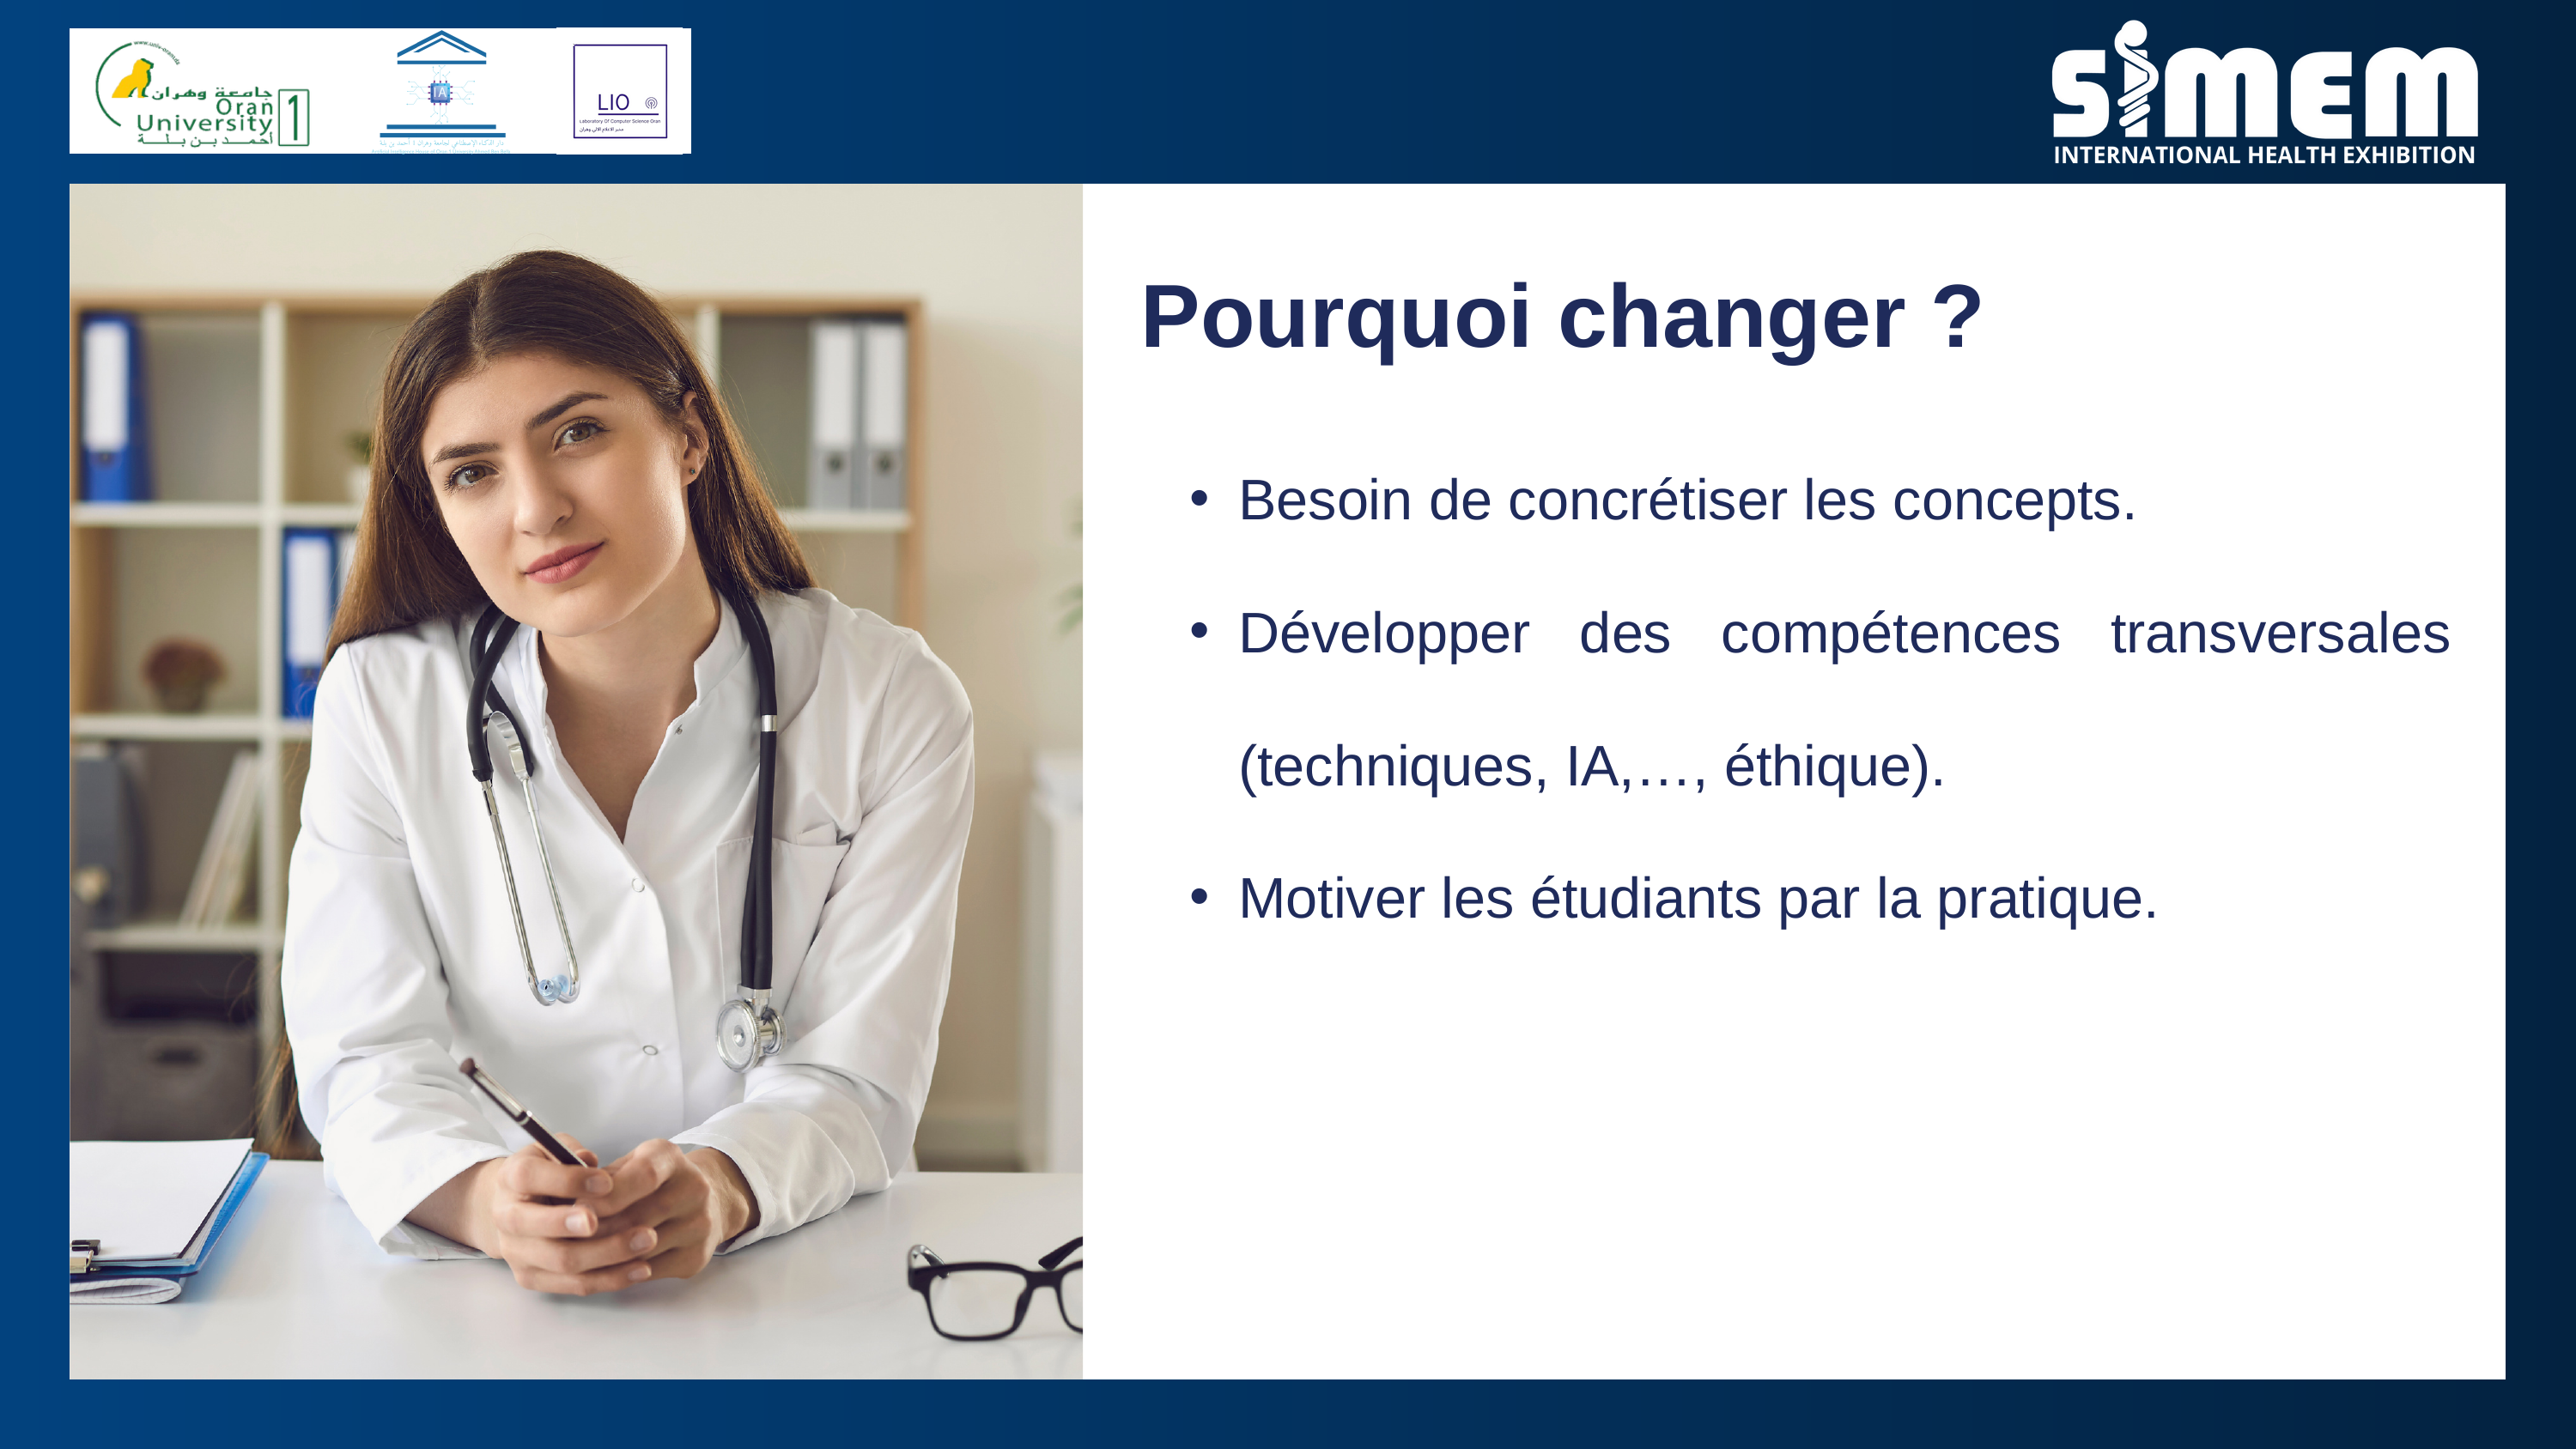

Pourquoi changer ?
Besoin de concrétiser les concepts.
Développer des compétences transversales (techniques, IA,…, éthique).
Motiver les étudiants par la pratique.